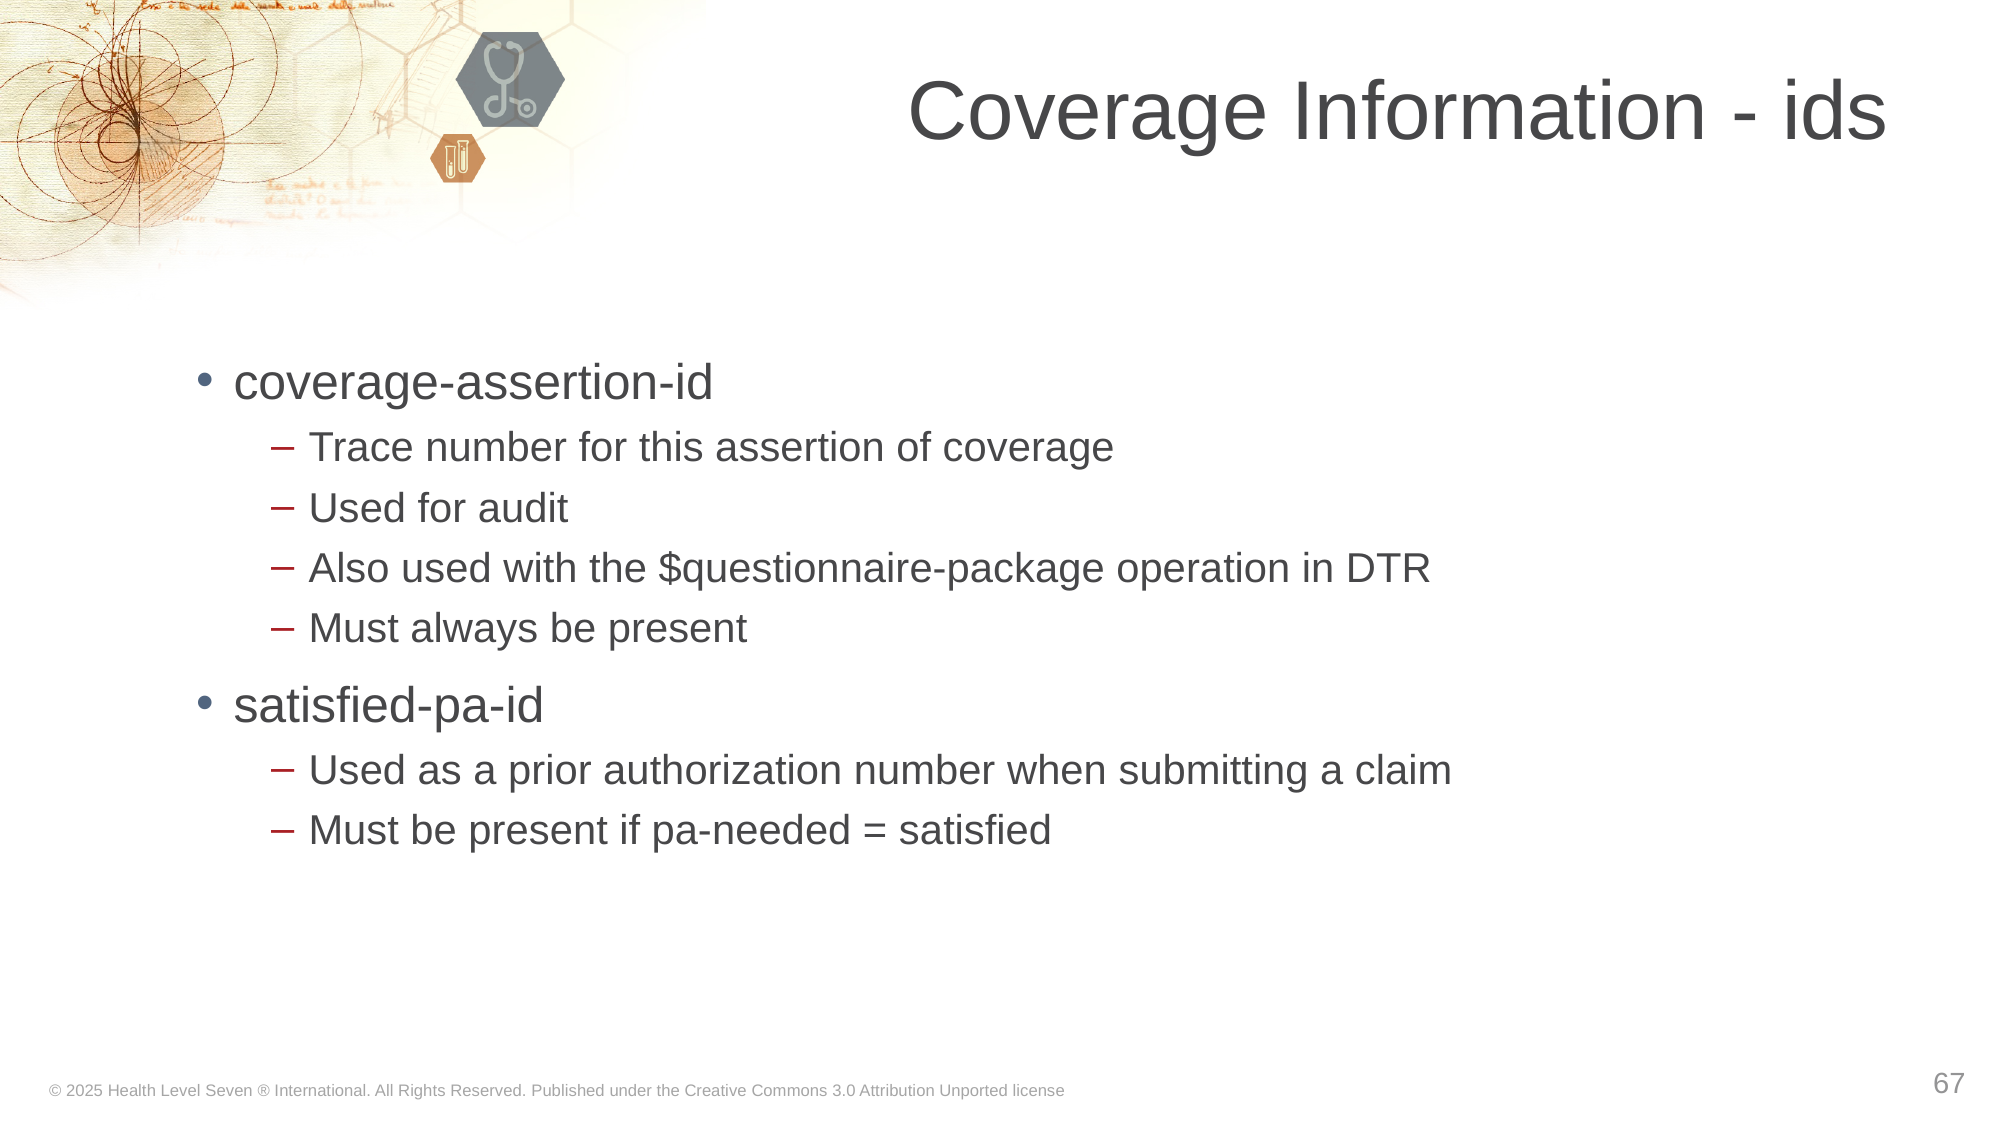

# Coverage Information - ids
coverage-assertion-id
Trace number for this assertion of coverage
Used for audit
Also used with the $questionnaire-package operation in DTR
Must always be present
satisfied-pa-id
Used as a prior authorization number when submitting a claim
Must be present if pa-needed = satisfied
67